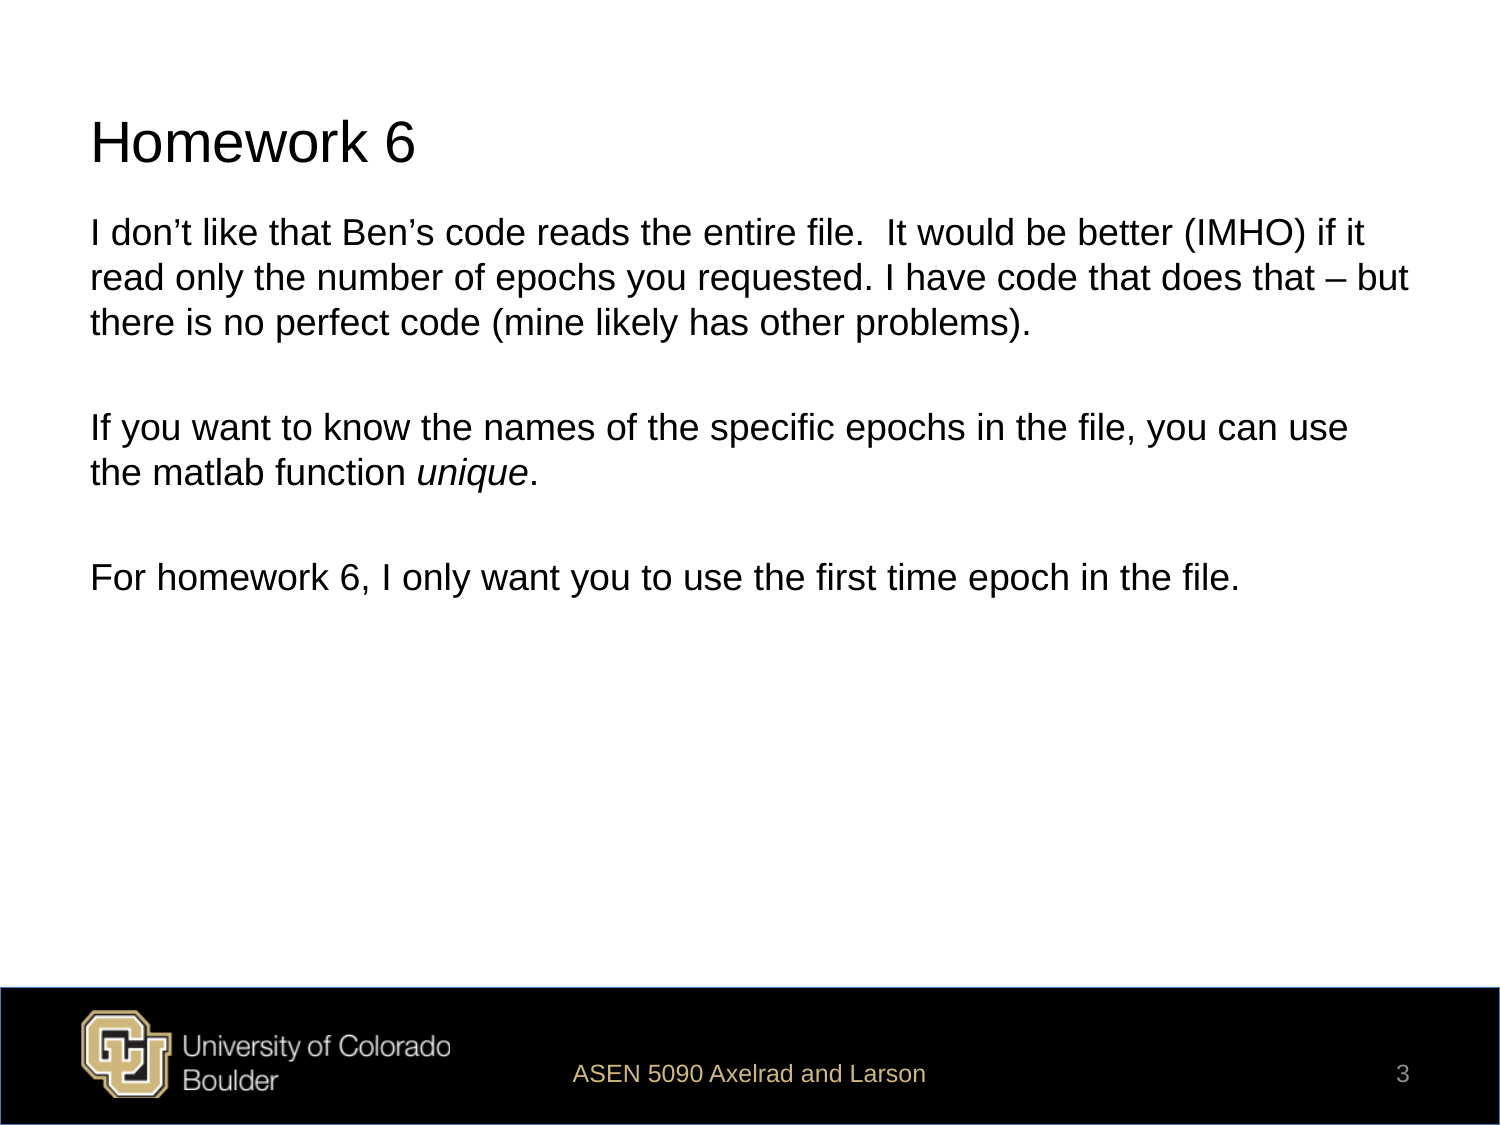

# Homework 6
I don’t like that Ben’s code reads the entire file.  It would be better (IMHO) if it read only the number of epochs you requested. I have code that does that – but there is no perfect code (mine likely has other problems).

If you want to know the names of the specific epochs in the file, you can use the matlab function unique.

For homework 6, I only want you to use the first time epoch in the file.
ASEN 5090 Axelrad and Larson
3